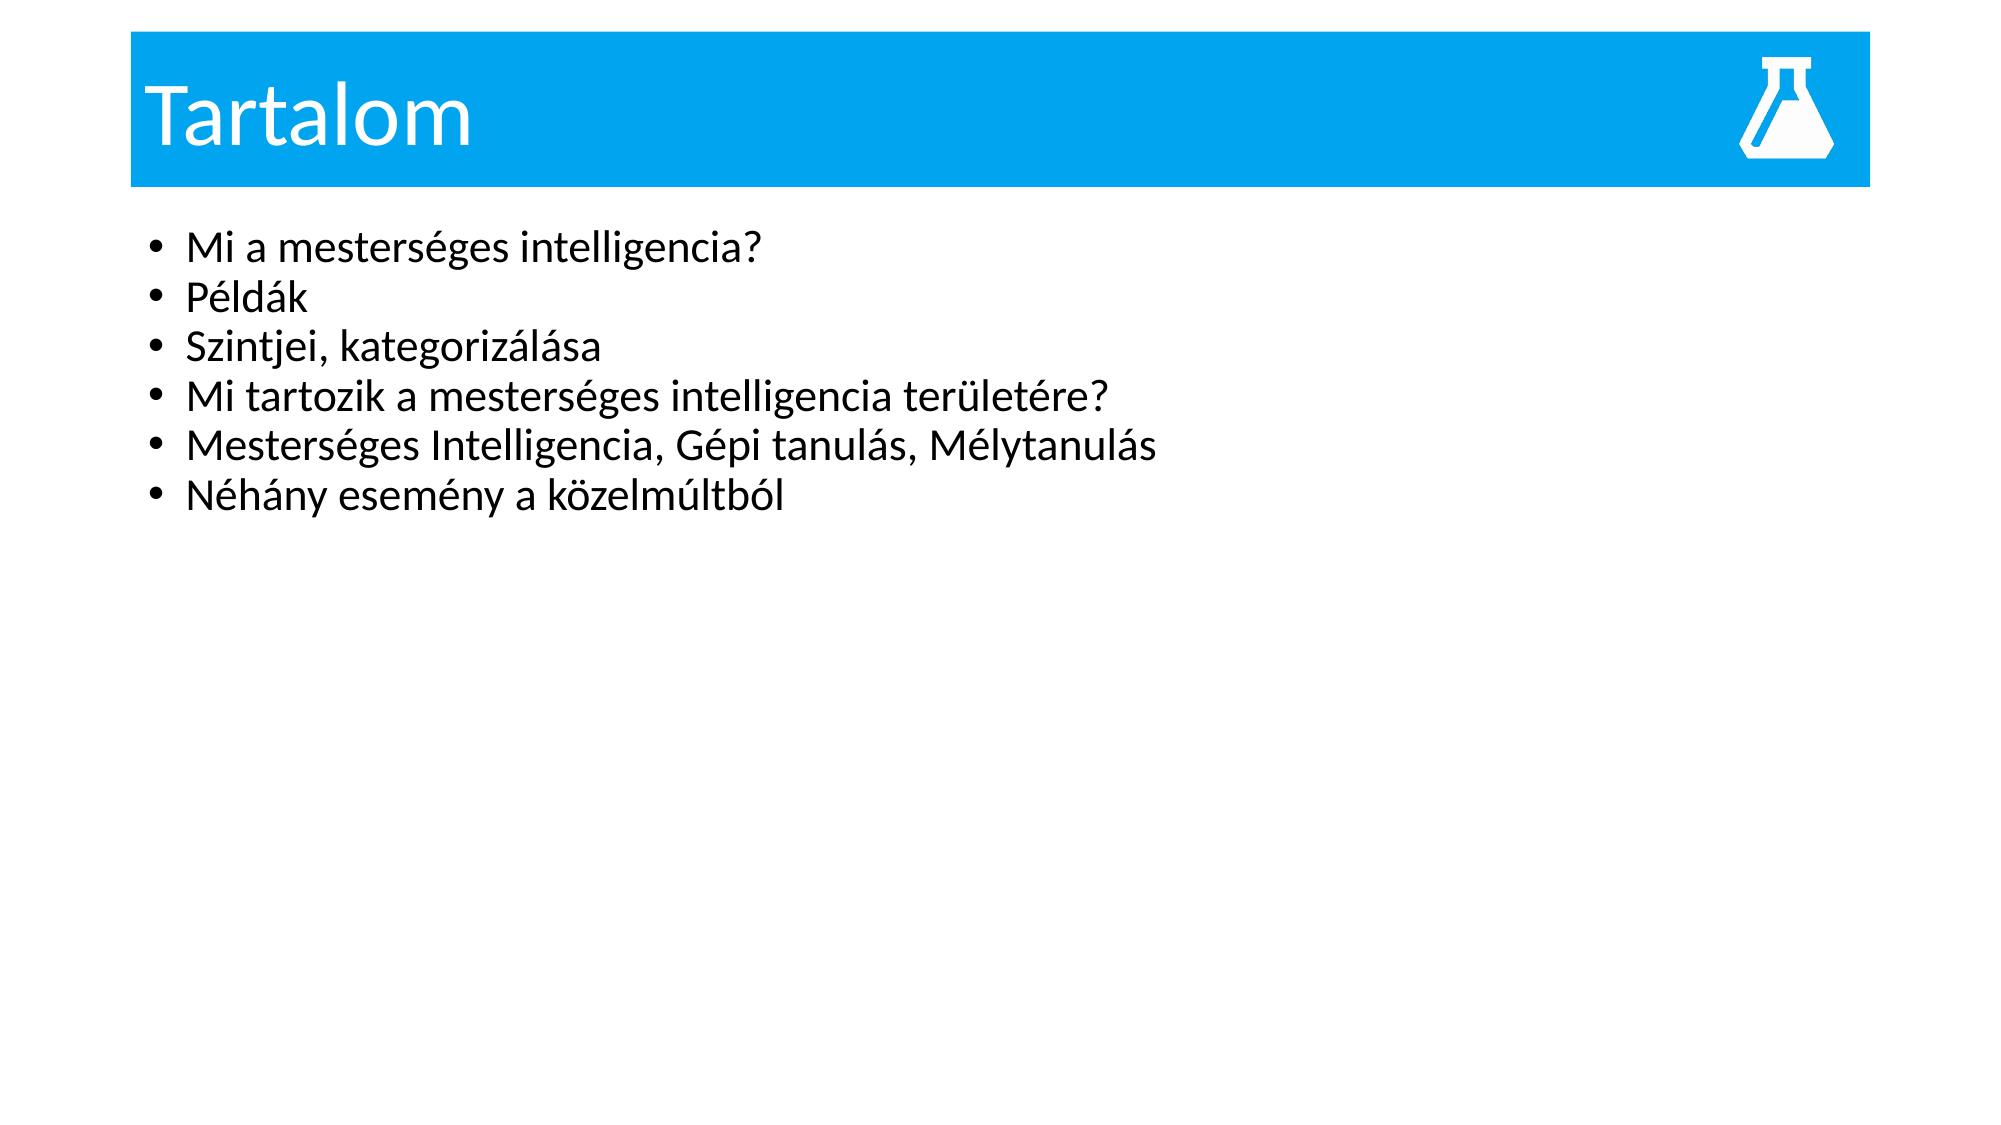

# Tartalom
Mi a mesterséges intelligencia?
Példák
Szintjei, kategorizálása
Mi tartozik a mesterséges intelligencia területére?
Mesterséges Intelligencia, Gépi tanulás, Mélytanulás
Néhány esemény a közelmúltból